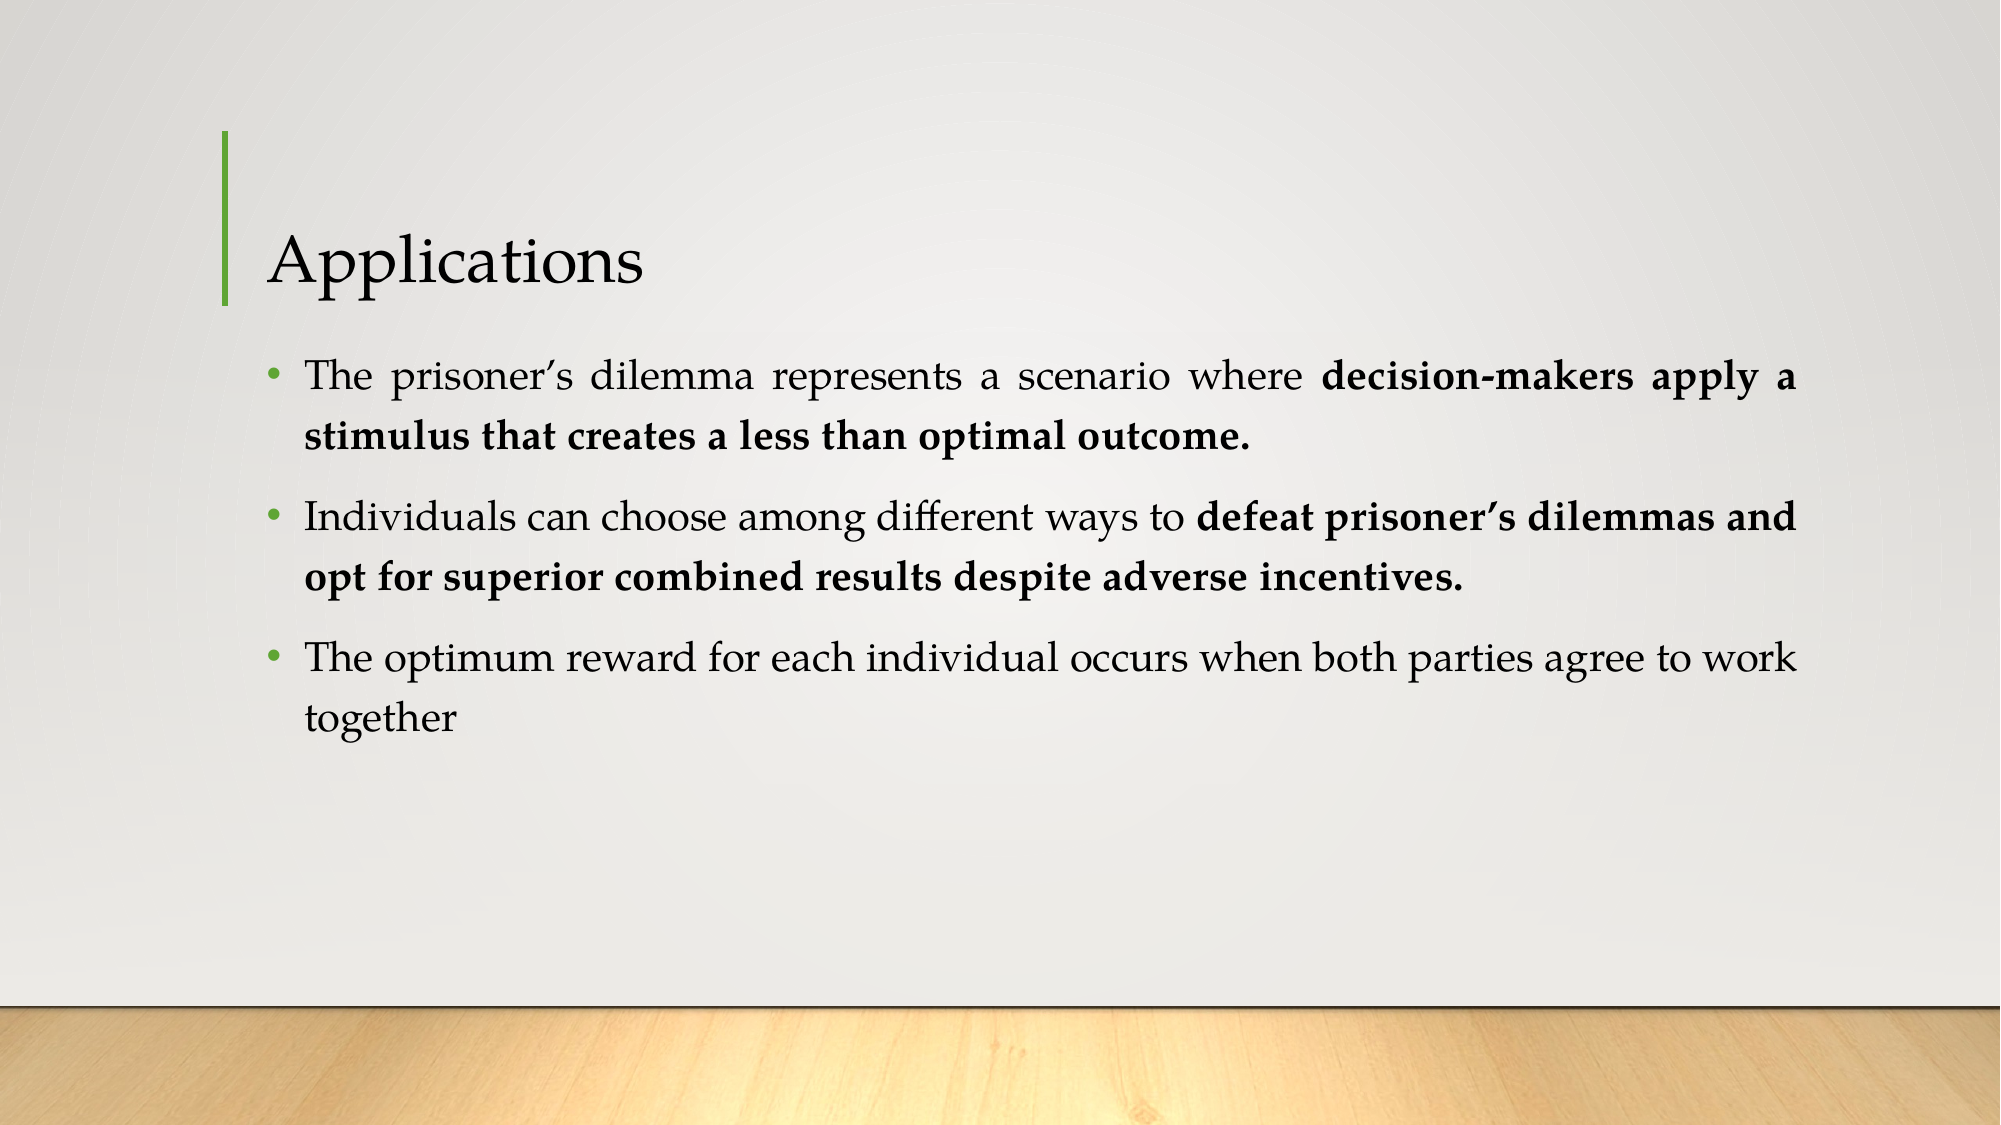

# Applications
The prisoner’s dilemma represents a scenario where decision-makers apply a stimulus that creates a less than optimal outcome.
Individuals can choose among different ways to defeat prisoner’s dilemmas and opt for superior combined results despite adverse incentives.
The optimum reward for each individual occurs when both parties agree to work together